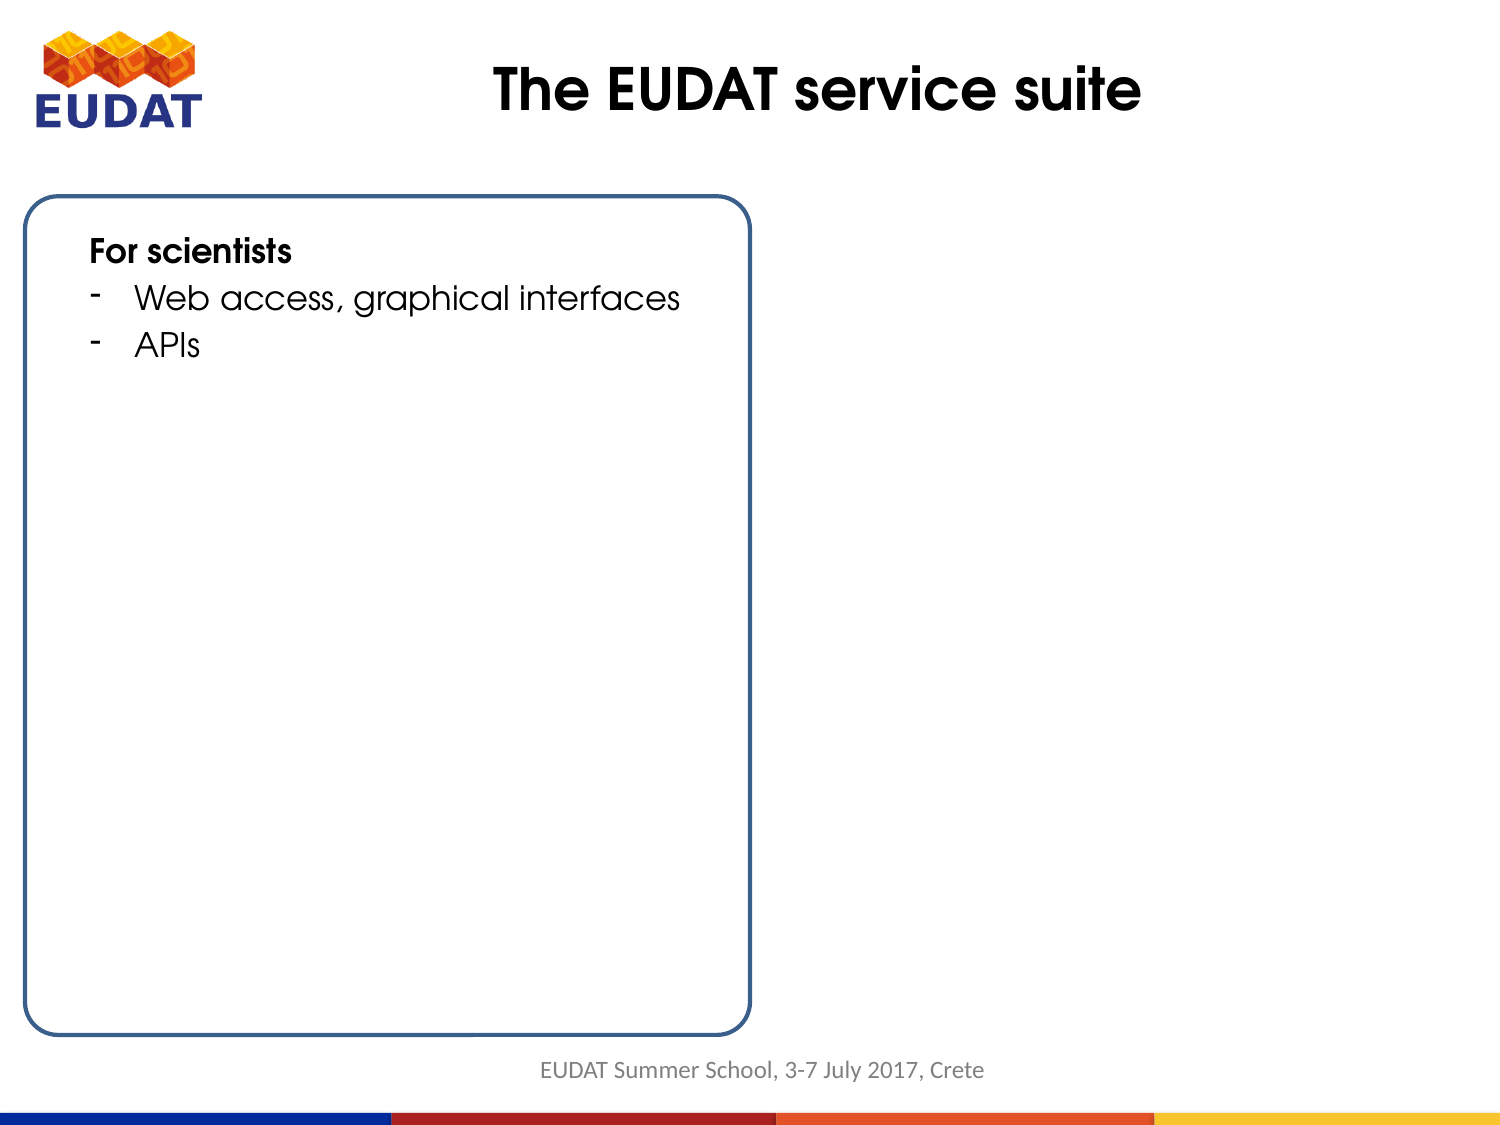

The EUDAT service suite

For scientists
Web access, graphical interfaces
APIs